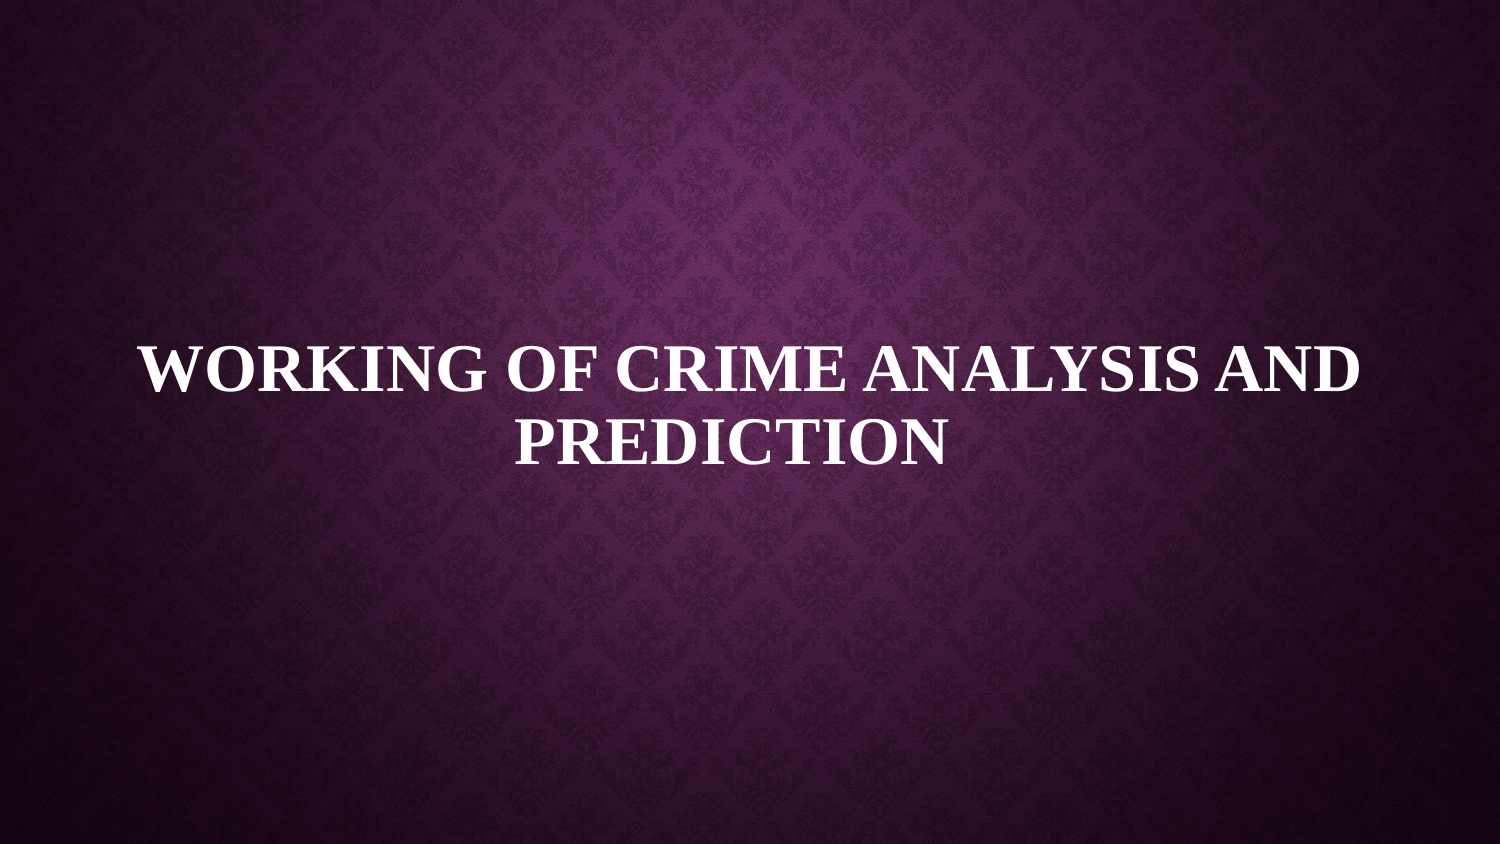

# WORKING OF CRIME ANALYSIS AND PREDICTION